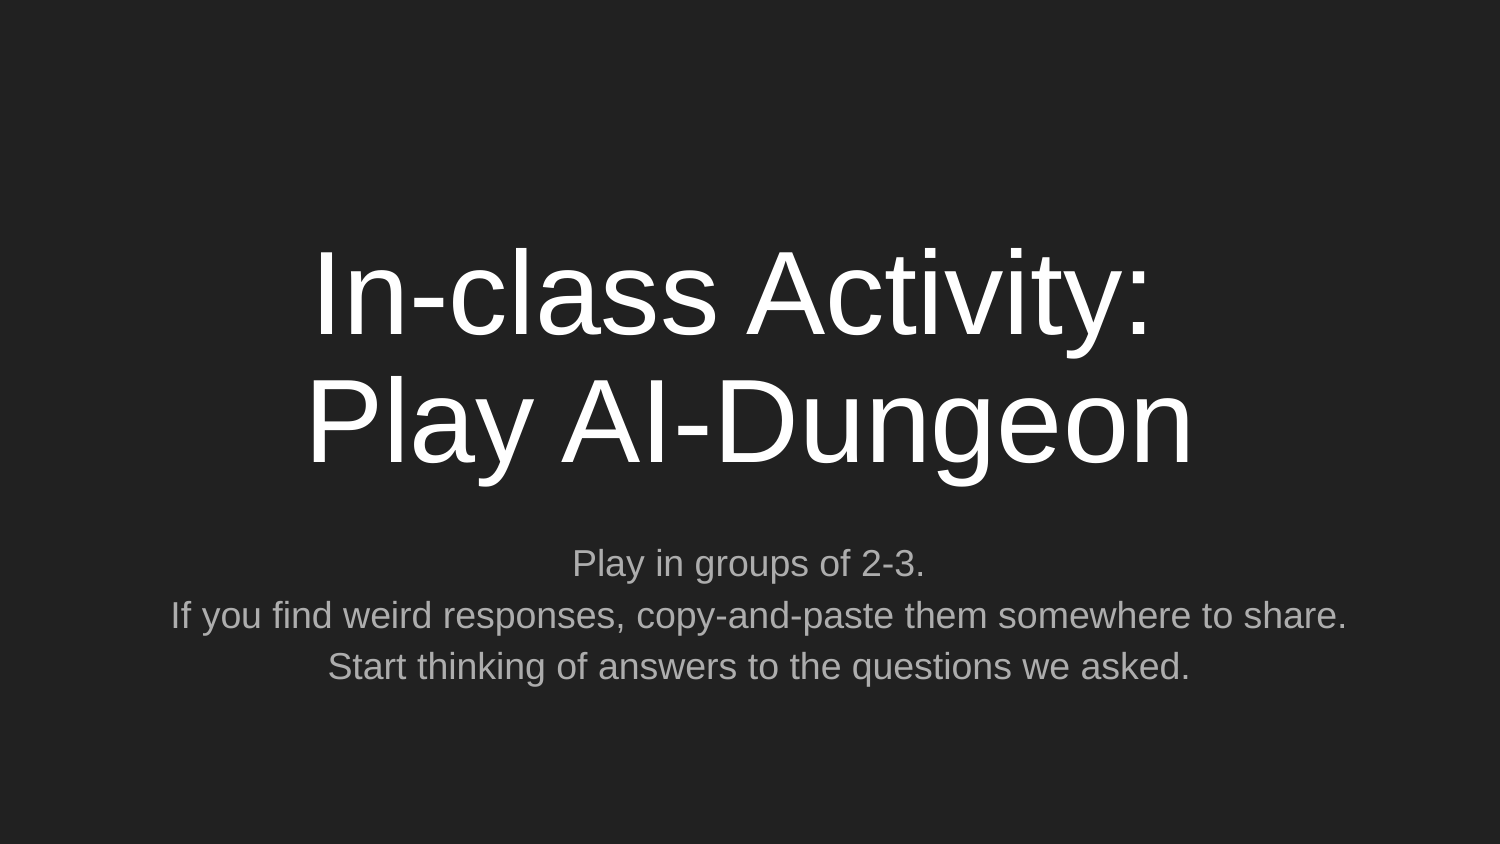

# In-class Activity: Play AI-Dungeon
Play in groups of 2-3.
If you find weird responses, copy-and-paste them somewhere to share.
Start thinking of answers to the questions we asked.